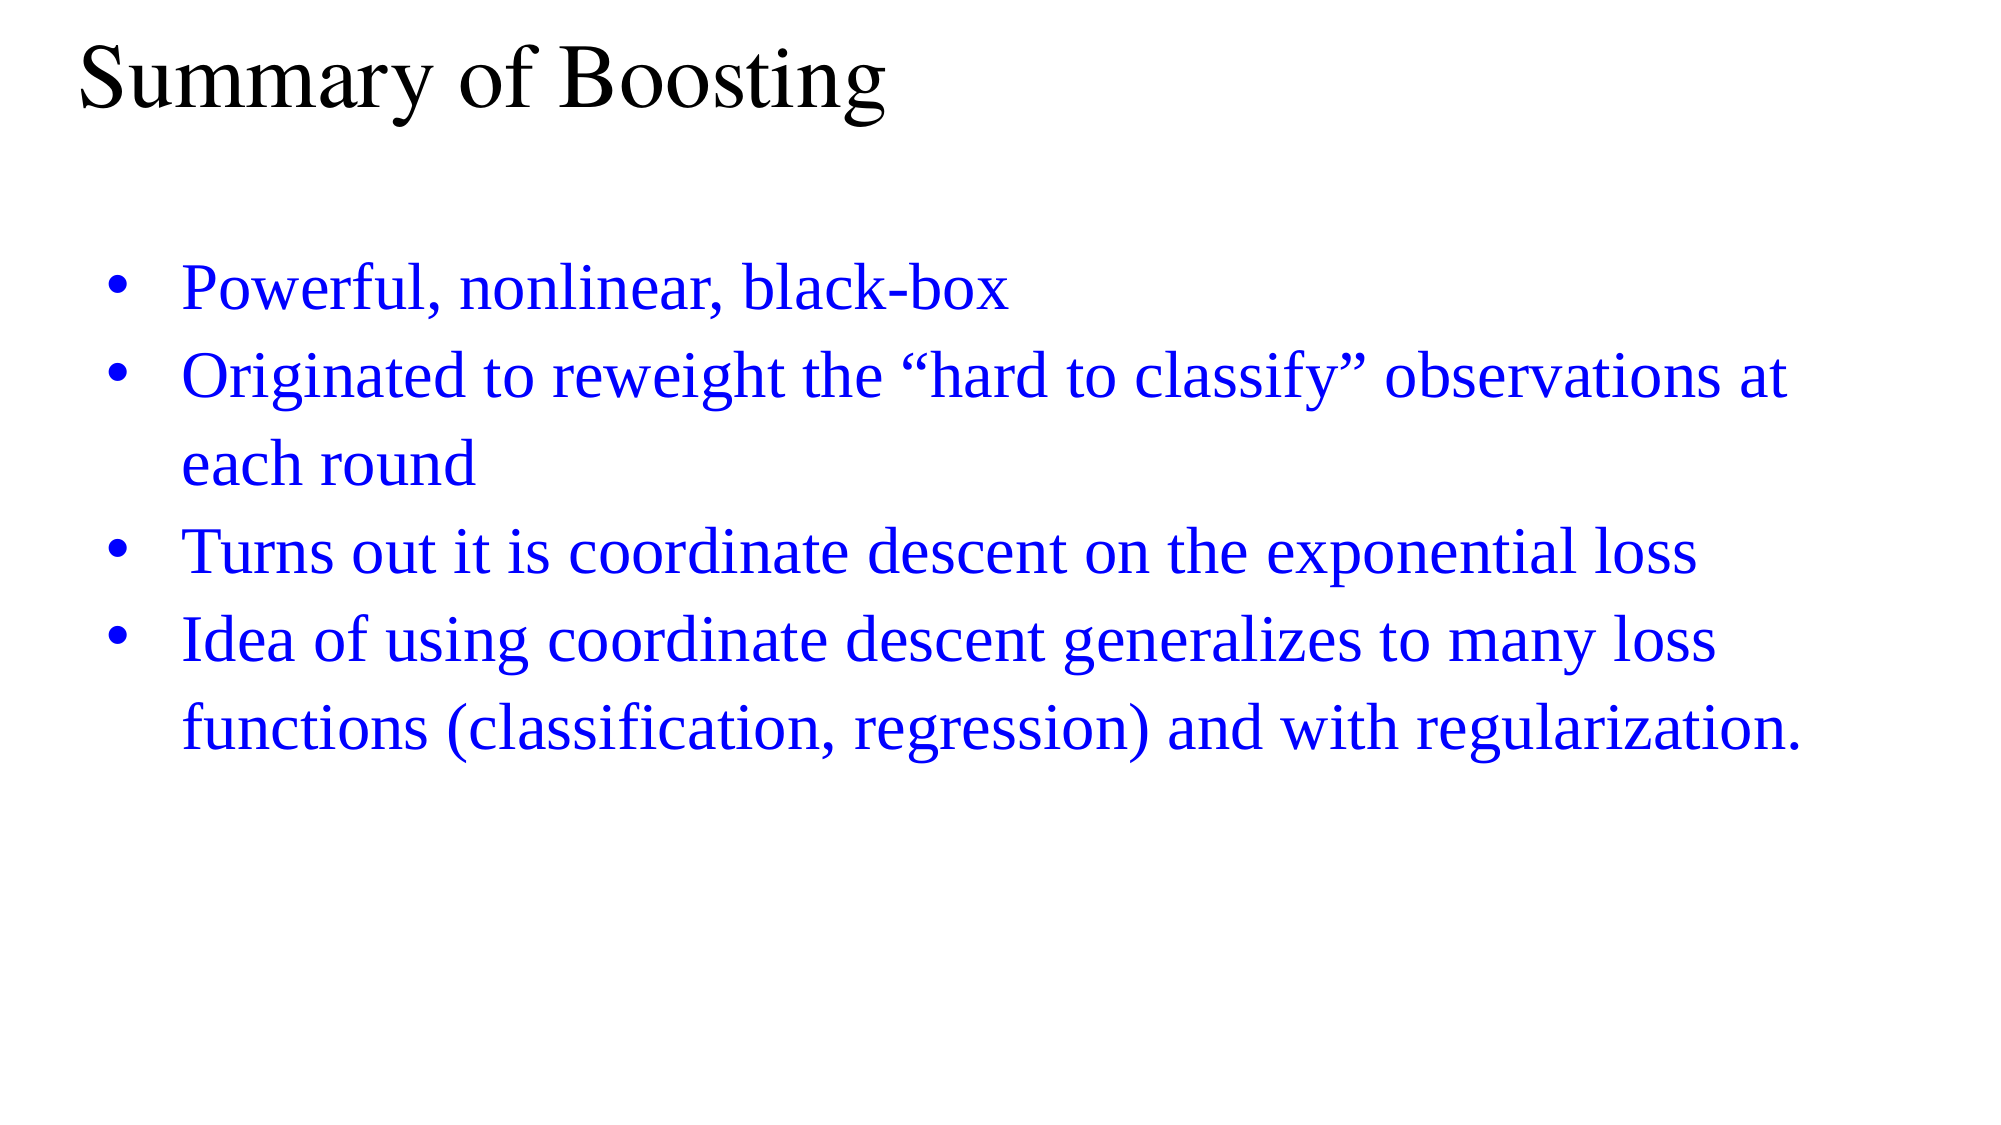

# Summary of Boosting
Powerful, nonlinear, black-box
Originated to reweight the “hard to classify” observations at each round
Turns out it is coordinate descent on the exponential loss
Idea of using coordinate descent generalizes to many loss functions (classification, regression) and with regularization.